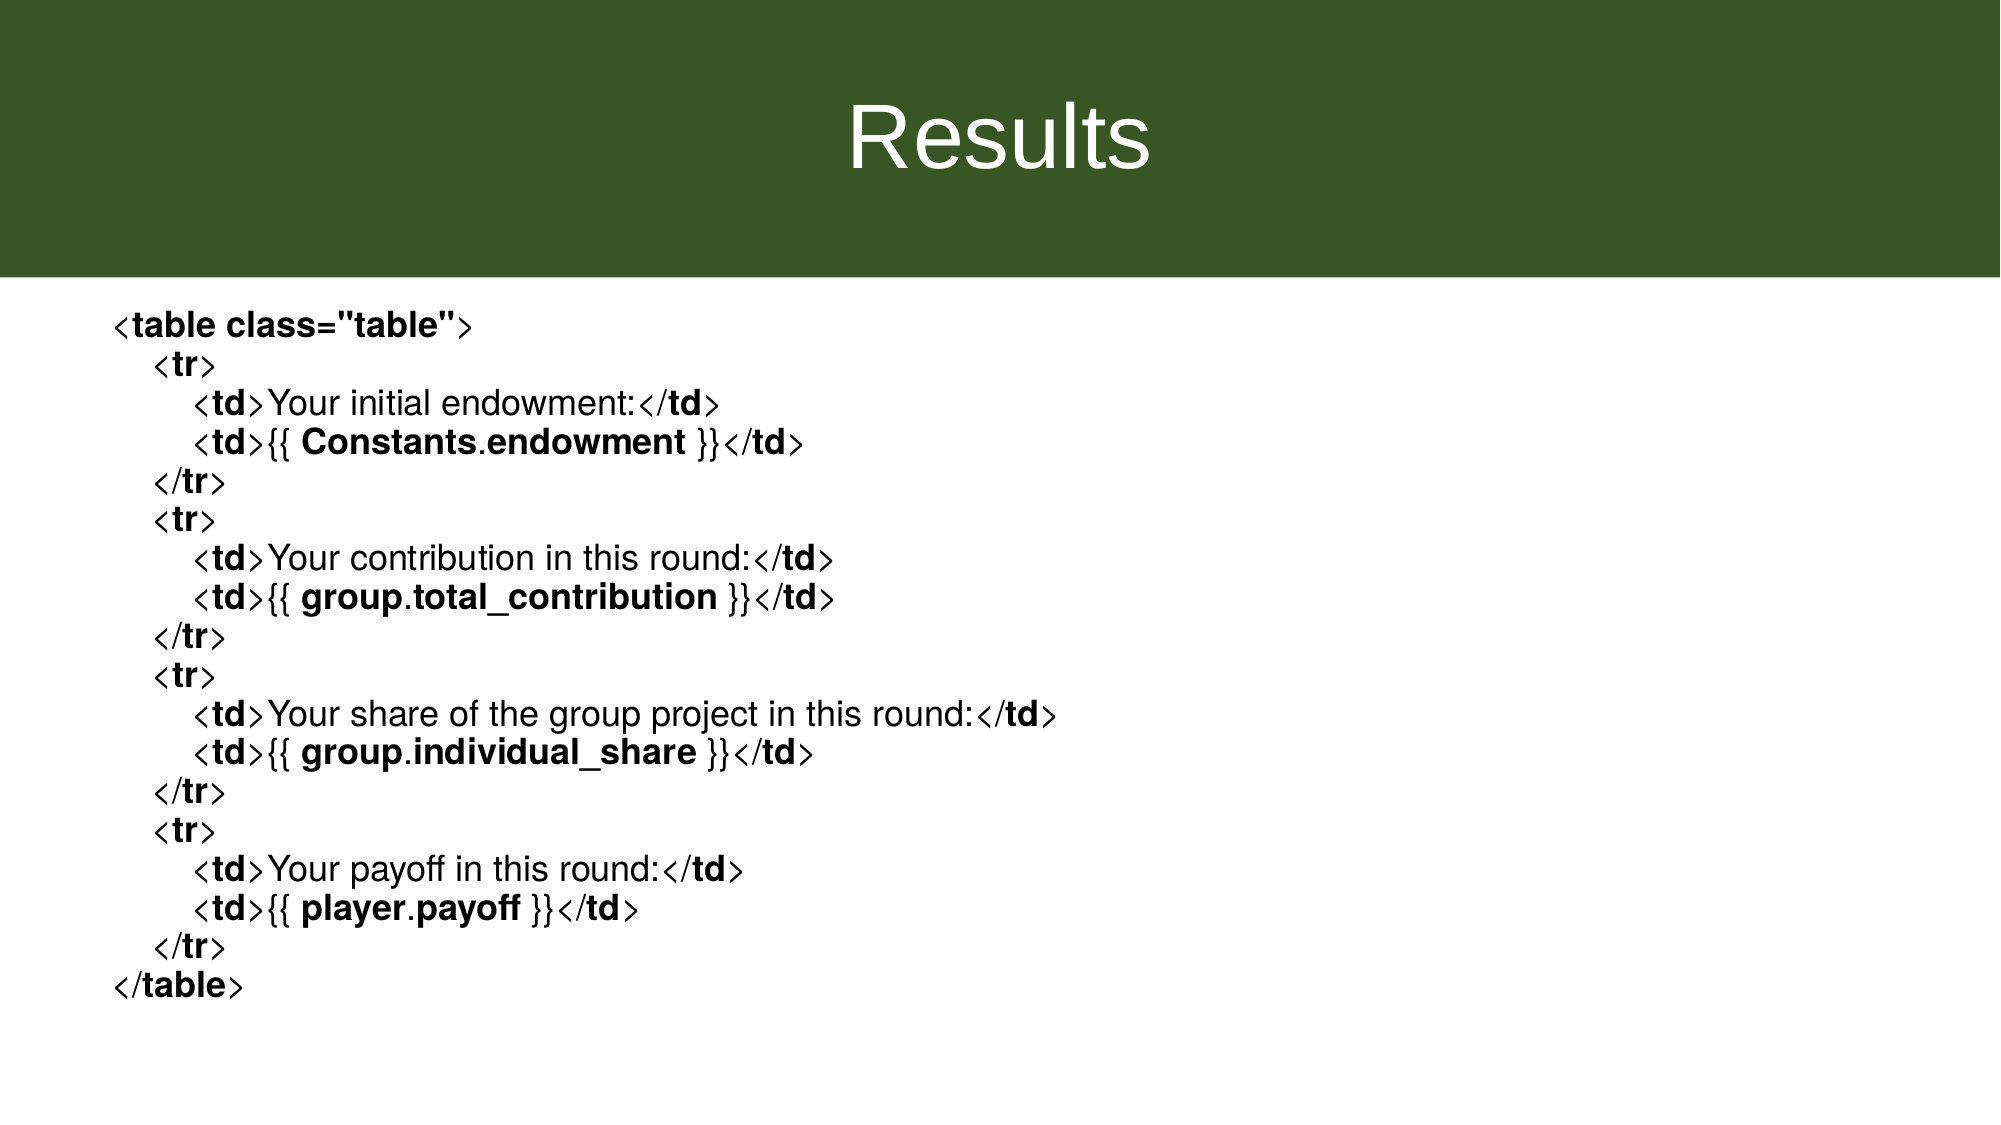

# Results
<table class="table">
    <tr>
        <td>Your initial endowment:</td>
        <td>{{ Constants.endowment }}</td>
    </tr>
    <tr>
        <td>Your contribution in this round:</td>
        <td>{{ group.total_contribution }}</td>
    </tr>
    <tr>
        <td>Your share of the group project in this round:</td>
        <td>{{ group.individual_share }}</td>
    </tr>
    <tr>
        <td>Your payoff in this round:</td>
        <td>{{ player.payoff }}</td>
    </tr>
</table>